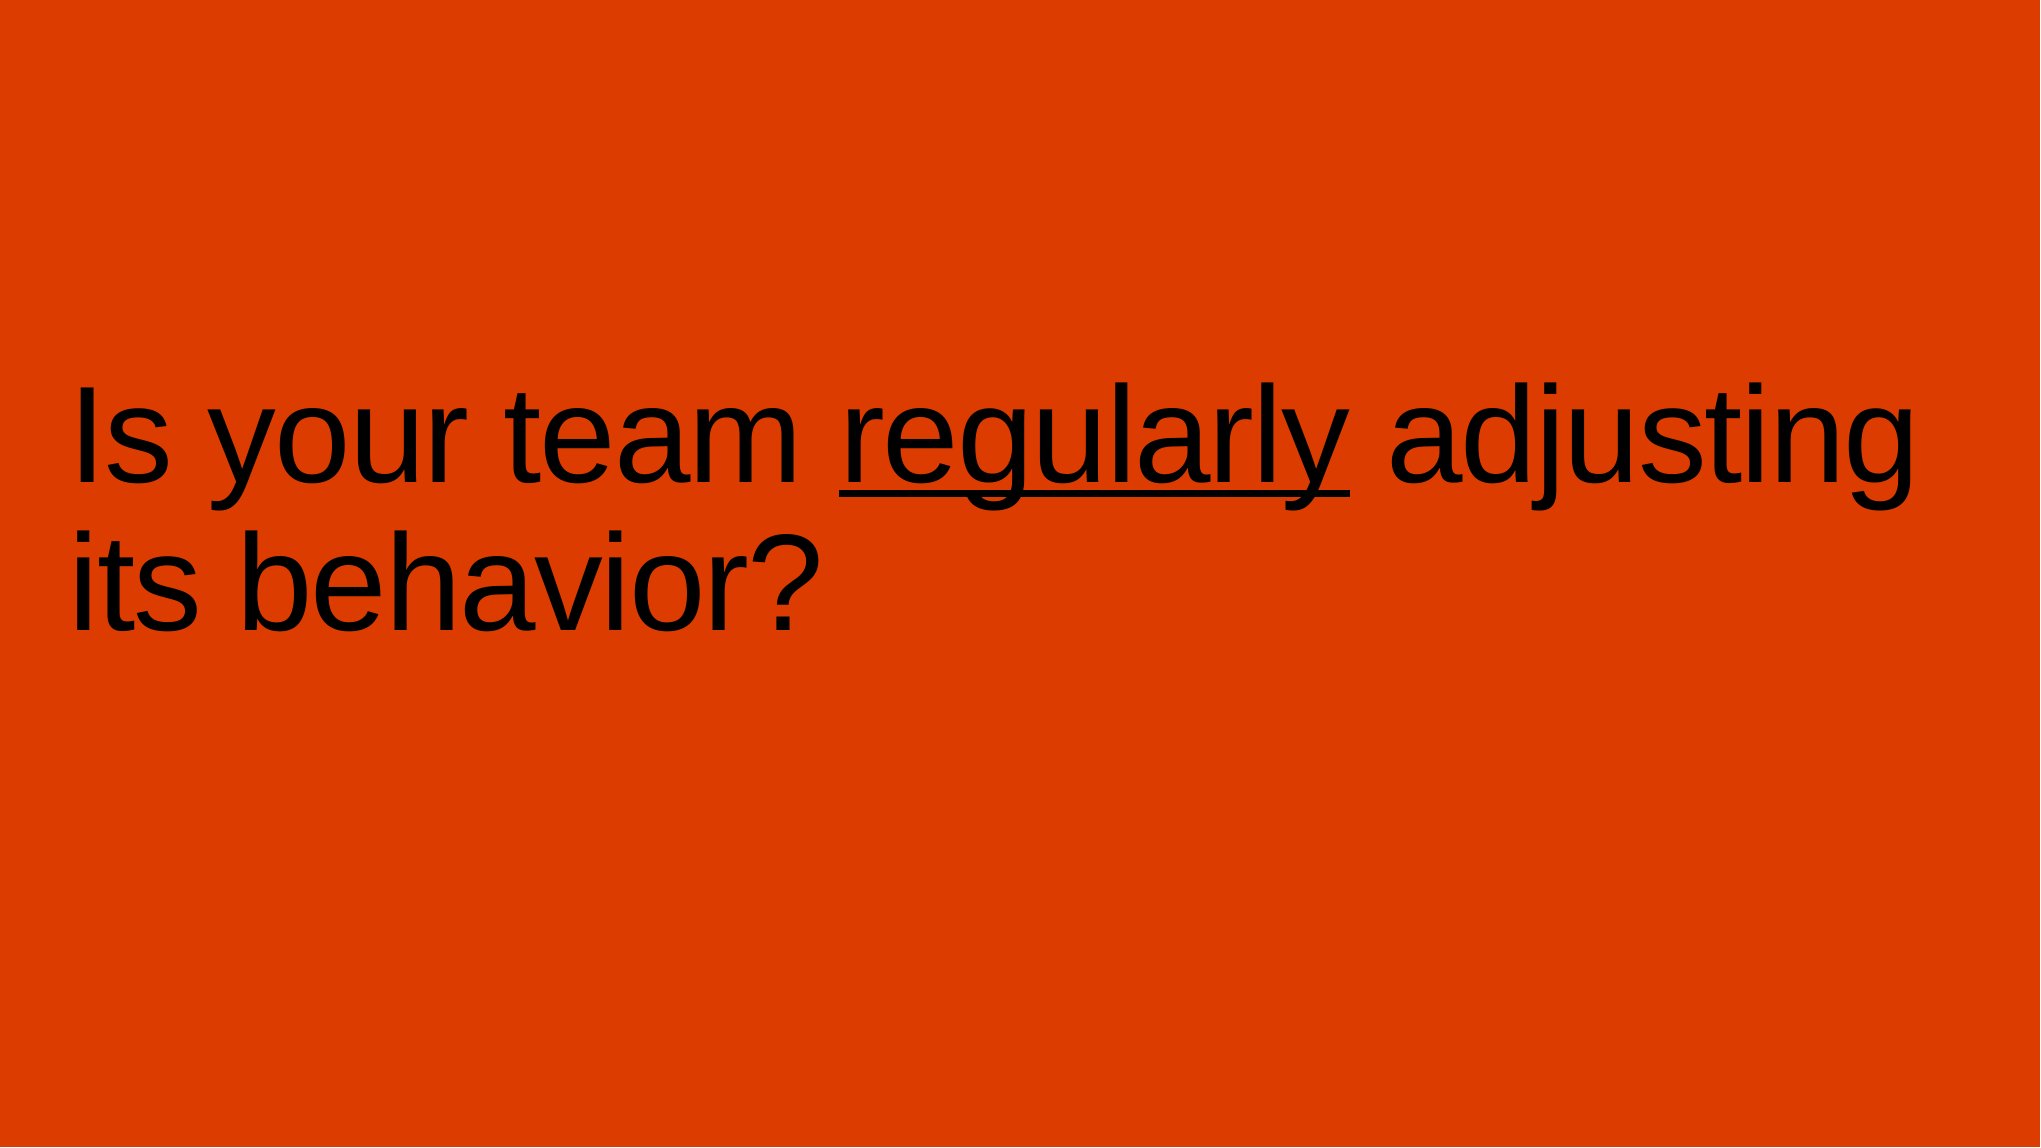

# Is your team regularly adjusting its behavior?